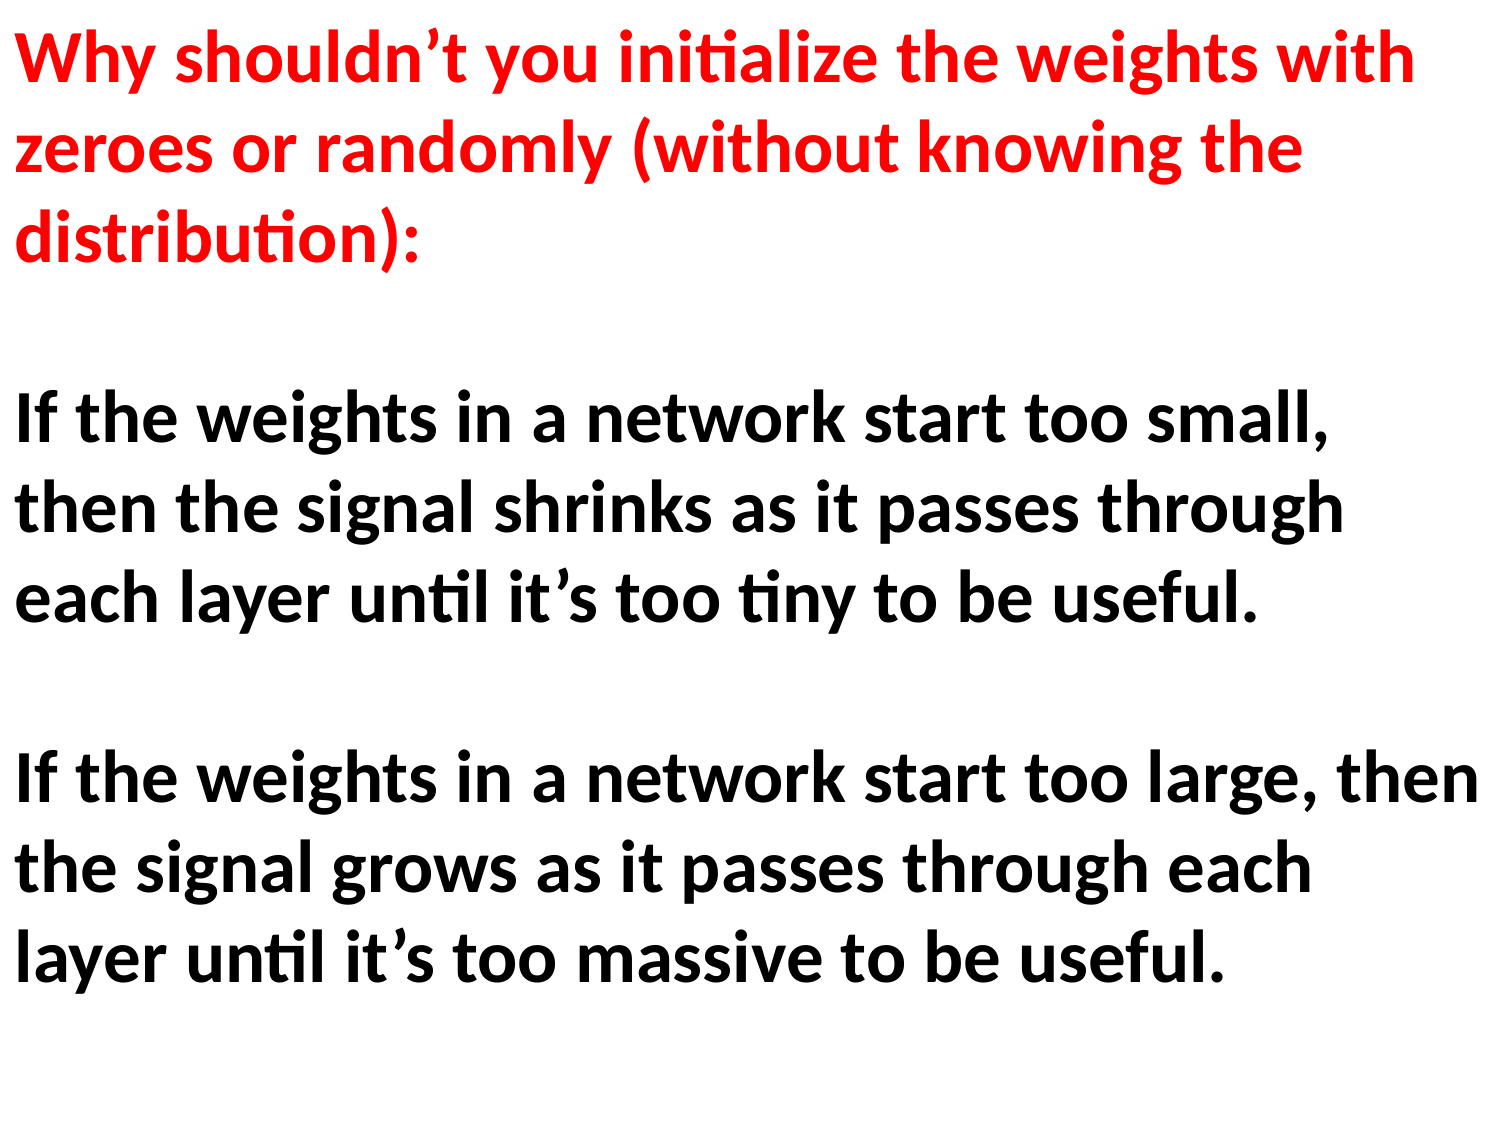

Why shouldn’t you initialize the weights with zeroes or randomly (without knowing the distribution):

If the weights in a network start too small, then the signal shrinks as it passes through each layer until it’s too tiny to be useful.

If the weights in a network start too large, then the signal grows as it passes through each layer until it’s too massive to be useful.